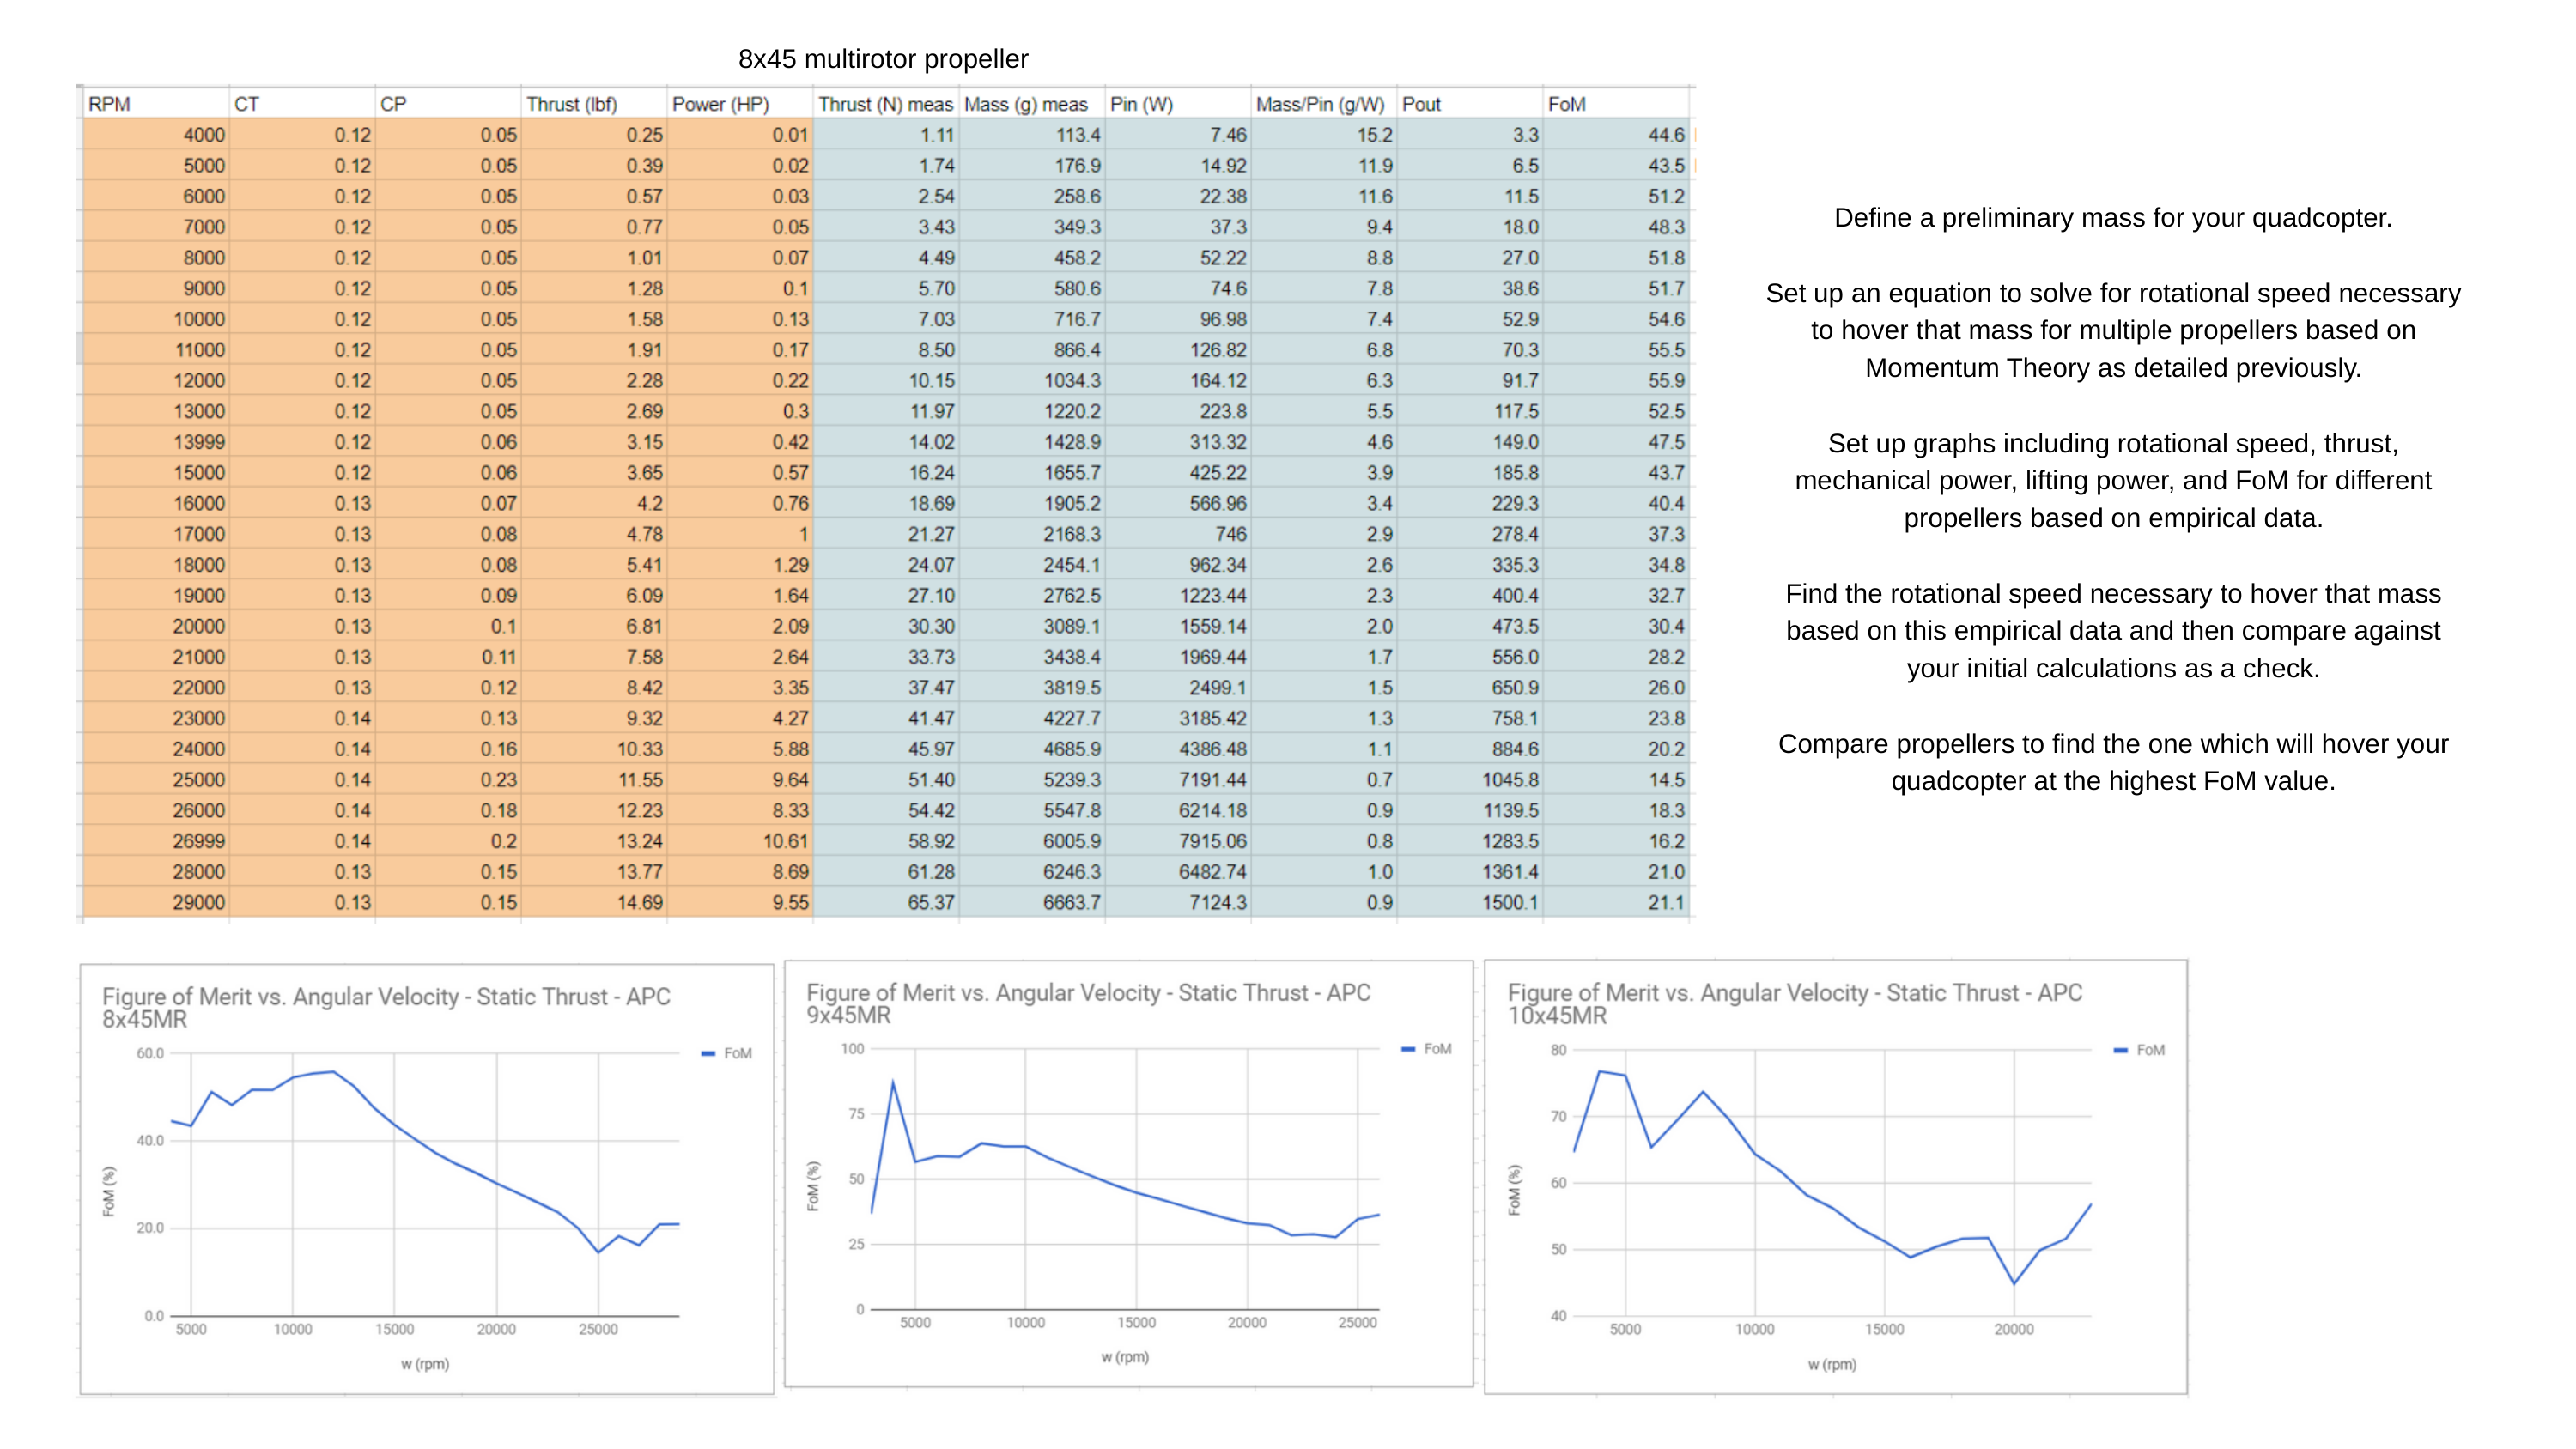

8x45 multirotor propeller

Define a preliminary mass for your quadcopter.

Set up an equation to solve for rotational speed necessary to hover that mass for multiple propellers based on Momentum Theory as detailed previously.

Set up graphs including rotational speed, thrust, mechanical power, lifting power, and FoM for different propellers based on empirical data.

Find the rotational speed necessary to hover that mass based on this empirical data and then compare against your initial calculations as a check.

Compare propellers to find the one which will hover your quadcopter at the highest FoM value.